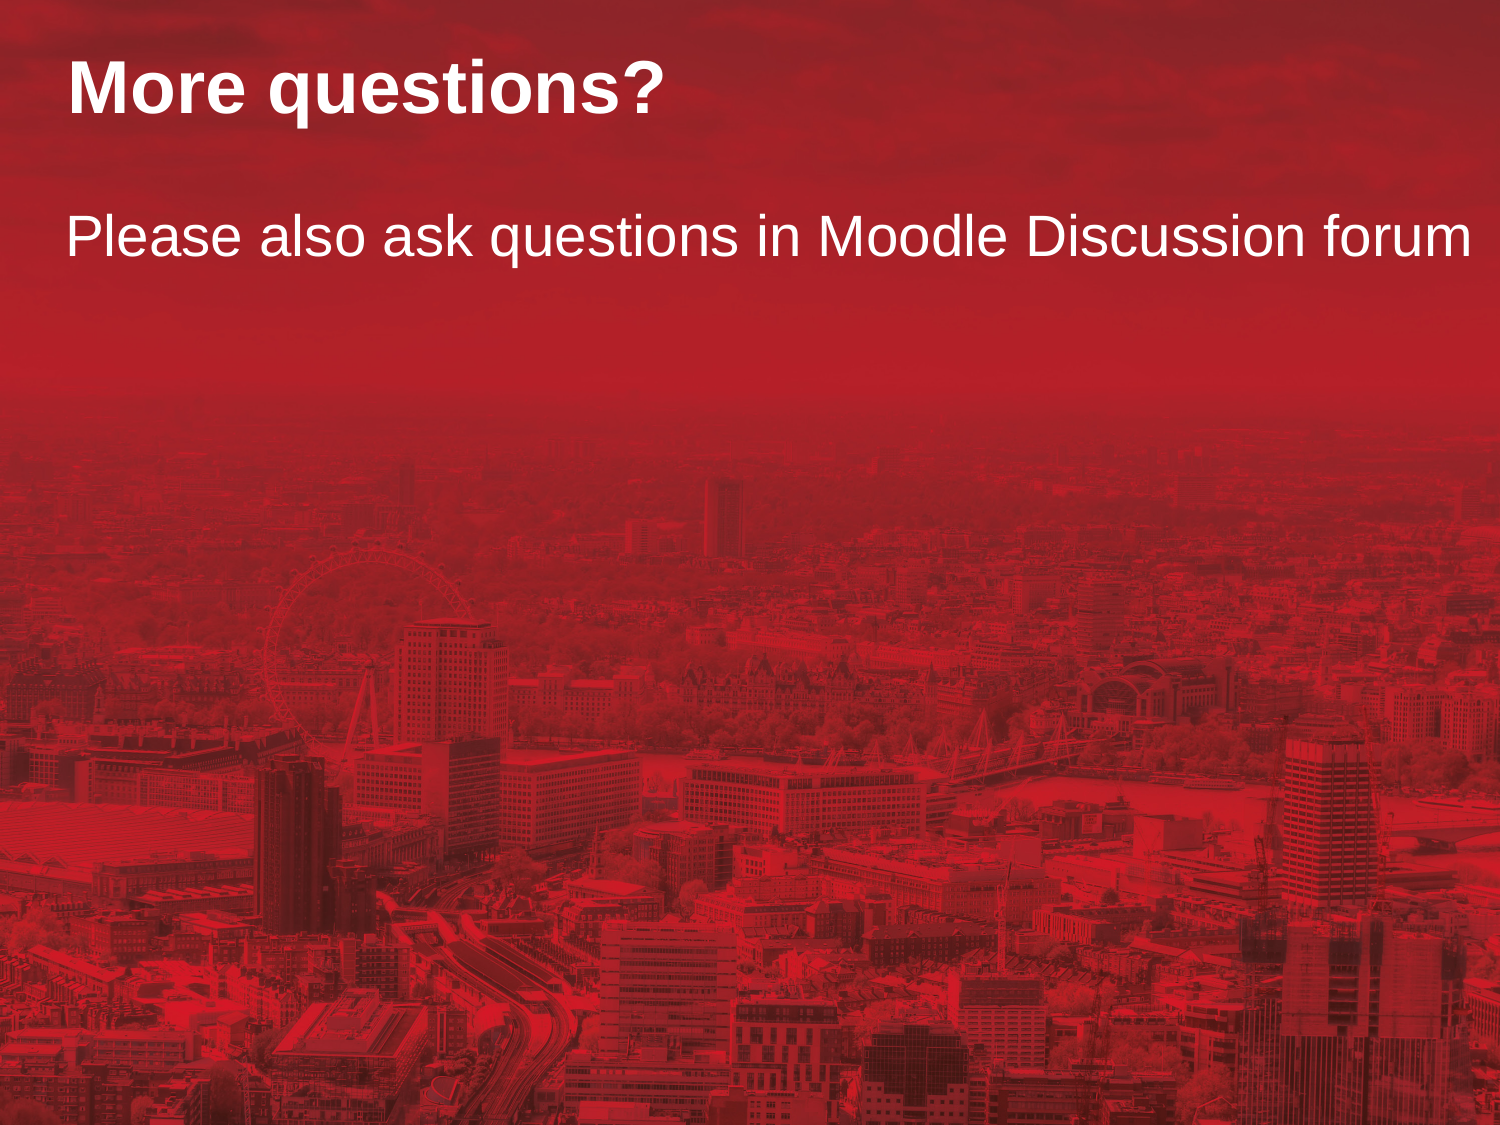

More questions?
Please also ask questions in Moodle Discussion forum